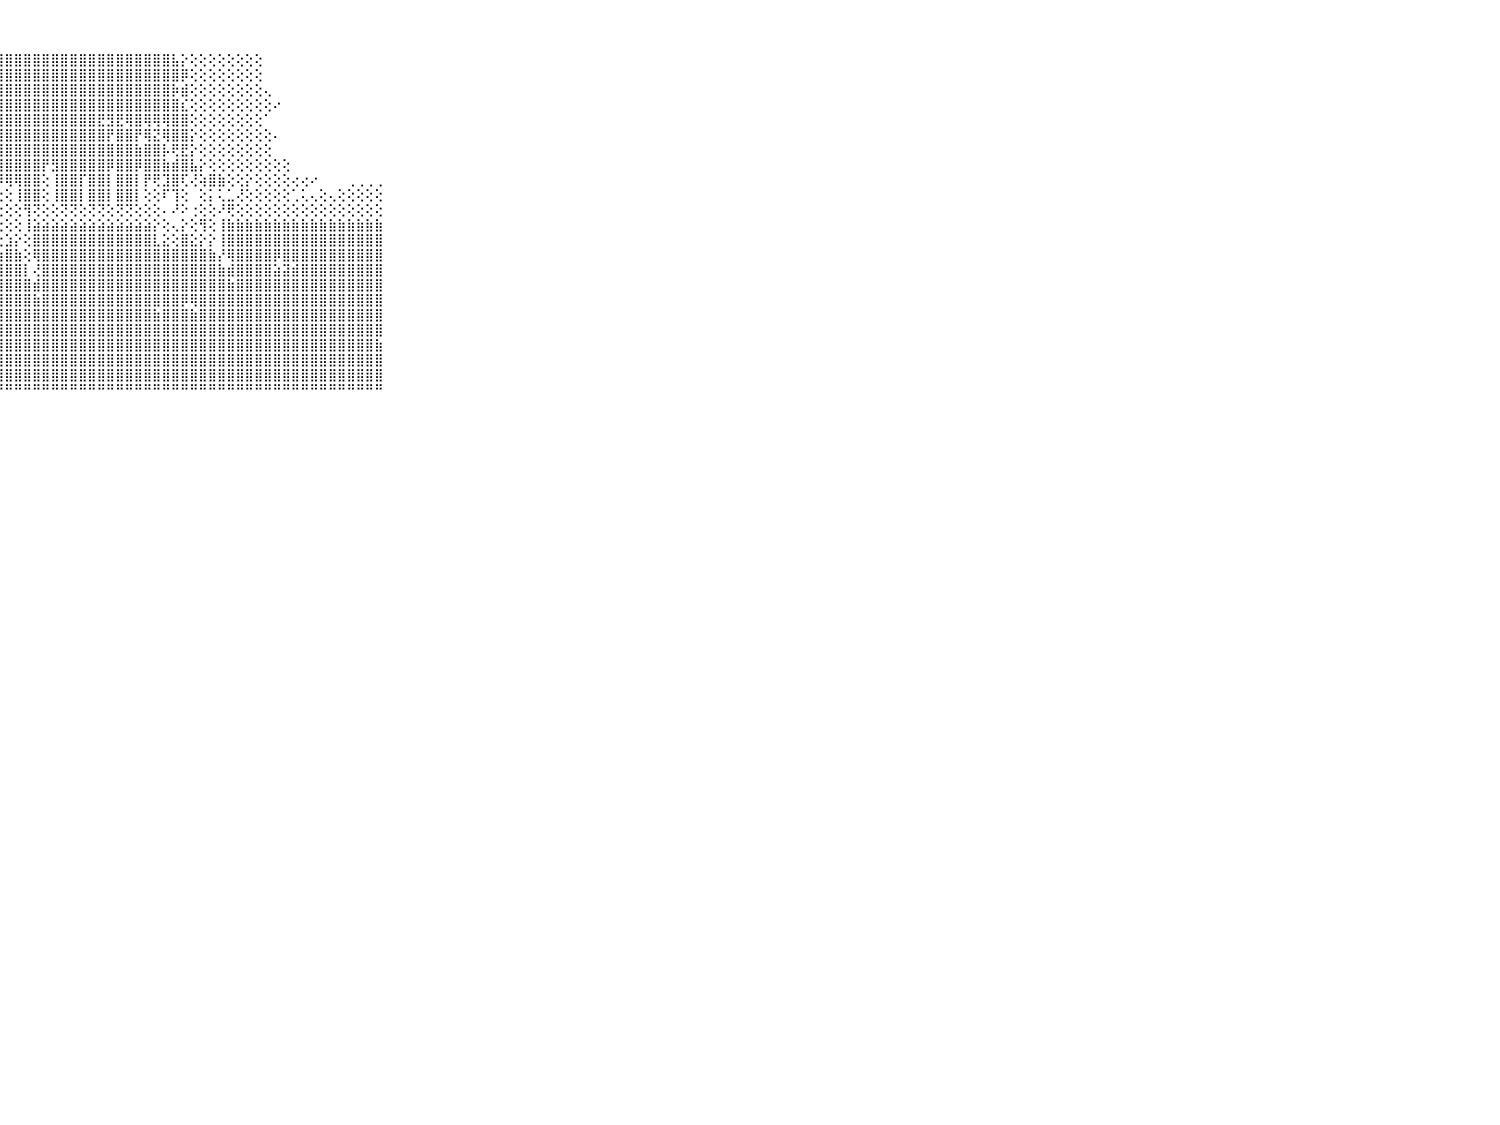

⠀⠀⠀⠀⠀⠀⠀⠀⠀⠀⠀⣿⣿⣿⣿⣿⣿⣿⣿⣿⣿⣿⣿⣿⣿⣿⣿⣿⣿⣿⣿⣿⣿⣿⣿⣿⣿⣿⣿⣿⣿⣿⣿⣿⣿⣿⣧⡕⢕⢕⢕⢕⢕⢕⢕⢕⠀⠀⠀⠀⠀⠀⠀⠀⠀⠀⠀⠀⠀⠀⠀⠀⠀⠀⠀⠀⠀⠀⠀⠀⠀
⠀⠀⠀⠀⠀⠀⠀⠀⠀⠀⠀⣿⣿⣿⣿⣿⣿⣿⣿⣿⣿⣿⣿⣿⣿⣿⣿⣿⣿⣿⣿⣿⣿⣿⣿⣿⣿⣿⣿⣿⣿⣿⣿⣿⣿⣿⣿⡿⢕⢕⢕⢕⢕⢕⢕⢕⠀⠀⠀⠀⠀⠀⠀⠀⠀⠀⠀⠀⠀⠀⠀⠀⠀⠀⠀⠀⠀⠀⠀⠀⠀
⠀⠀⠀⠀⠀⠀⠀⠀⠀⠀⠀⣿⣿⣿⣿⣿⣿⣿⣿⣿⣿⣿⣿⣿⣿⣿⣿⣿⣿⣿⣿⣿⣿⣿⣿⣿⣿⣿⣿⣿⣿⣿⣿⣿⣿⣿⡷⣾⢕⢕⢕⢕⢕⢕⢕⢕⢄⠀⠀⠀⠀⠀⠀⠀⠀⠀⠀⠀⠀⠀⠀⠀⠀⠀⠀⠀⠀⠀⠀⠀⠀
⠀⠀⠀⠀⠀⠀⠀⠀⠀⠀⠀⢿⣿⣿⣿⣿⣿⣿⣿⣿⣿⣿⣿⣿⣿⣿⣿⣿⣿⣿⣿⣿⣿⣿⣿⣿⣿⣿⣿⣿⣿⣿⣿⣿⣿⣿⣿⣎⢕⢕⢕⢕⢕⢕⢕⢕⢕⠔⠀⠀⠀⠀⠀⠀⠀⠀⠀⠀⠀⠀⠀⠀⠀⠀⠀⠀⠀⠀⠀⠀⠀
⠀⠀⠀⠀⠀⠀⠀⠀⠀⠀⠀⣿⣿⣿⣻⣿⣿⣿⣿⣿⣿⣿⣿⣿⣿⣿⣿⣿⣿⣿⣿⣿⣿⣿⣿⣿⣿⣿⣟⣻⣟⢿⣿⢿⢿⢿⣿⣿⢕⢕⢕⢕⢕⢕⢕⢕⠁⠀⠀⠀⠀⠀⠀⠀⠀⠀⠀⠀⠀⠀⠀⠀⠀⠀⠀⠀⠀⠀⠀⠀⠀
⠀⠀⠀⠀⠀⠀⠀⠀⠀⠀⠀⣿⣿⣿⣿⣿⣿⣿⣿⣿⣿⣿⣿⣿⣿⣿⣿⣿⣿⣿⣿⣿⣿⣿⣿⣿⣿⣿⣿⡟⣿⣿⡟⢿⣝⢿⣿⣿⡕⢕⢕⢕⢕⢕⢕⢕⢕⠄⠀⠀⠀⠀⠀⠀⠀⠀⠀⠀⠀⠀⠀⠀⠀⠀⠀⠀⠀⠀⠀⠀⠀
⠀⠀⠀⠀⠀⠀⠀⠀⠀⠀⠀⣿⣿⣿⣿⣿⣿⣿⣿⣿⣿⣿⣿⣿⣿⣿⣿⣿⣿⣿⣿⣿⣿⣿⣿⣿⣿⣿⣿⣿⣿⣿⣷⣿⣿⡧⢟⣟⡕⢕⢕⢕⢕⢕⢕⢕⢕⠀⠀⠀⠀⠀⠀⠀⠀⠀⠀⠀⠀⠀⠀⠀⠀⠀⠀⠀⠀⠀⠀⠀⠀
⠀⠀⠀⠀⠀⠀⠀⠀⠀⠀⠀⣿⣿⣿⡿⣿⣿⣿⣿⢟⣸⣿⣿⣿⣿⣿⣿⣿⣿⣿⣿⣿⡟⣻⣿⣿⣿⣿⣿⡿⣿⣿⡿⣿⣿⣷⣾⣿⣧⡕⢕⢕⢕⢕⢕⢕⢕⢕⢕⠀⠀⠀⠀⠀⠀⠀⠀⠀⠀⠀⠀⠀⠀⠀⠀⠀⠀⠀⠀⠀⠀
⠀⠀⠀⠀⠀⠀⠀⠀⠀⠀⠀⣿⣿⣿⡇⣿⣿⣿⣿⢕⢜⣿⣿⣿⡇⣿⣿⡿⢿⢿⣿⣿⢕⢸⣿⣿⡏⣿⣿⡇⣿⣿⡇⡟⢟⣹⣿⢏⢜⢵⣿⣷⢕⢕⡕⢕⢕⢕⢕⢔⢔⠔⠀⠀⠀⢀⢀⢀⢀⠀⠀⠀⠀⠀⠀⠀⠀⠀⠀⠀⠀
⠀⠀⠀⠀⠀⠀⠀⠀⠀⠀⠀⣿⣿⣿⡇⣺⣿⣿⣿⢕⢕⣿⣿⣿⡇⣿⡏⢕⢕⢸⣿⣿⢕⢸⣿⣿⡇⣿⣿⡇⣿⣿⡇⢕⢕⠏⢹⢕⠀⢕⡅⢅⣁⢜⢕⢕⢕⢕⢕⢁⢅⢄⢕⢄⢕⢕⢕⢕⢕⠀⠀⠀⠀⠀⠀⠀⠀⠀⠀⠀⠀
⠀⠀⠀⠀⠀⠀⠀⠀⠀⠀⠀⢝⢝⢝⢕⢜⢝⢟⢏⢕⢕⢝⢏⢟⢕⢝⣱⢕⢕⢕⢻⢝⢕⢕⢝⢝⢕⢝⢝⢕⢝⢝⢕⢕⢕⠄⠜⠕⢐⢕⢕⠜⢟⢕⢕⢕⢕⢕⢕⢕⢕⢕⢕⢕⢕⢕⢕⢕⢕⠀⠀⠀⠀⠀⠀⠀⠀⠀⠀⠀⠀
⠀⠀⠀⠀⠀⠀⠀⠀⠀⠀⠀⣵⣵⣵⣵⣵⣵⣵⣵⣵⣵⣵⣵⣵⣵⣵⣯⢕⢕⢕⢸⣵⣵⣵⣵⣵⣵⣵⣵⣵⣵⣵⣵⣵⡕⢕⢄⡕⢕⢻⢕⢸⣷⣷⣷⣷⣷⣷⣷⣷⣷⣷⣷⣷⣷⣷⣷⣷⣷⠀⠀⠀⠀⠀⠀⠀⠀⠀⠀⠀⠀
⠀⠀⠀⠀⠀⠀⠀⠀⠀⠀⠀⣿⣿⣿⣿⣿⣿⣿⣿⣿⣿⣿⣿⣿⣿⣿⡟⢕⣱⡕⢕⣿⣿⣿⣿⣿⣿⣿⣿⣿⣿⣿⣿⣿⣇⣕⢕⣿⣕⡕⡕⢸⣿⣿⣿⣿⣿⣿⣿⣿⣿⣿⣿⣿⣿⣿⣿⣿⣿⠀⠀⠀⠀⠀⠀⠀⠀⠀⠀⠀⠀
⠀⠀⠀⠀⠀⠀⠀⠀⠀⠀⠀⣿⣿⣿⣿⣿⣿⣿⣿⣿⣿⣿⣿⣿⣿⣿⡇⢱⣿⣷⢕⢿⣿⣿⣿⣿⣿⣿⣿⣿⣿⣿⣿⣿⣿⣿⣿⣿⣿⣿⣷⡜⢿⣿⣿⣿⣿⡿⣿⣿⣿⣿⣿⣿⣿⣿⣿⣿⣿⠀⠀⠀⠀⠀⠀⠀⠀⠀⠀⠀⠀
⠀⠀⠀⠀⠀⠀⠀⠀⠀⠀⠀⣿⣿⣿⣿⣿⣿⣿⣿⣿⣿⣿⣿⣿⣿⣿⢕⣾⣿⣿⡇⢜⣿⣿⣿⣿⣿⣿⣿⣿⣿⣿⣿⣿⣿⣿⣿⣿⣿⣿⣿⣷⣾⣿⣿⣿⣿⣵⣽⣾⣿⣿⣿⣿⣿⣿⣿⣿⣿⠀⠀⠀⠀⠀⠀⠀⠀⠀⠀⠀⠀
⠀⠀⠀⠀⠀⠀⠀⠀⠀⠀⠀⣿⣿⣿⣿⣿⣿⣿⣿⣿⣿⣿⣿⣿⣿⣯⣵⣿⣿⣿⣿⣾⣿⣿⣿⣿⣿⣿⣿⣿⣿⣿⣿⣿⣿⣿⣿⣿⣿⣿⣿⣿⣷⣿⣿⣿⣿⣿⣿⣿⣿⣿⣿⣿⣿⣿⣿⣿⣿⠀⠀⠀⠀⠀⠀⠀⠀⠀⠀⠀⠀
⠀⠀⠀⠀⠀⠀⠀⠀⠀⠀⠀⣿⣿⣿⣿⣿⣿⣿⣿⣿⣿⣿⣿⣿⣿⣯⣿⣿⣿⣿⣿⣷⣿⣿⣿⣿⣿⣿⣿⣿⣿⣿⣿⣿⣿⣿⣿⡿⢿⣿⣿⣿⣿⣿⣿⣿⣿⣿⣿⣿⣿⣿⣿⣿⣿⣿⣿⣿⣿⠀⠀⠀⠀⠀⠀⠀⠀⠀⠀⠀⠀
⠀⠀⠀⠀⠀⠀⠀⠀⠀⠀⠀⣿⣿⣿⣿⣿⣿⣿⣿⣿⣿⣿⣿⣿⣿⣿⣿⣿⣿⣿⣿⣿⣿⣿⣿⣿⣿⣿⣿⣿⣿⣿⣿⣿⣷⣿⣿⣿⣷⣿⣿⣿⣿⣿⣿⣿⣿⣿⣿⣿⣿⣿⣿⣿⣿⣿⣿⣿⣿⠀⠀⠀⠀⠀⠀⠀⠀⠀⠀⠀⠀
⠀⠀⠀⠀⠀⠀⠀⠀⠀⠀⠀⣿⣿⣿⣿⣿⣿⣿⣿⣿⣿⣿⣿⣿⣿⣿⣿⣿⣿⣿⣿⣿⣿⣿⣿⣿⣿⣿⣿⣿⣿⣿⣿⣿⣿⣿⣿⣿⣿⣿⣿⣿⣿⣿⣿⣿⣿⣿⣿⣿⣿⣿⣿⣿⣿⣿⣿⣿⣿⠀⠀⠀⠀⠀⠀⠀⠀⠀⠀⠀⠀
⠀⠀⠀⠀⠀⠀⠀⠀⠀⠀⠀⣿⣿⣿⣿⣿⣿⣿⣿⣿⣿⣿⣿⣿⣿⣿⣿⣿⣿⣿⣿⣿⣿⣿⣿⣿⣿⣿⣿⣿⣿⣿⣿⣿⣿⣿⣿⣿⣿⣿⣿⣿⣿⣿⣿⣿⣿⣿⣿⣿⣿⣿⣿⣿⣿⣿⣿⣿⣷⠀⠀⠀⠀⠀⠀⠀⠀⠀⠀⠀⠀
⠀⠀⠀⠀⠀⠀⠀⠀⠀⠀⠀⣿⣿⣿⣿⣿⣿⣿⣿⣿⣿⣿⣿⣿⣿⣿⣿⣿⣿⣿⣿⣿⣿⣿⣿⣿⣿⣿⣿⣿⣿⣿⣿⣿⣿⣿⣿⣿⣿⣿⣿⣿⣿⣿⣿⣿⣿⣿⣿⣿⣿⣿⣿⣿⣿⣿⣿⣿⣿⠀⠀⠀⠀⠀⠀⠀⠀⠀⠀⠀⠀
⠀⠀⠀⠀⠀⠀⠀⠀⠀⠀⠀⣿⣿⣿⣿⣿⣿⣿⣿⣿⣿⣿⣿⣿⣿⣿⣿⣿⣿⣿⣿⣿⣿⣿⣿⣿⣿⣿⣿⣿⣿⣿⣿⣿⣿⣿⣿⣿⣿⣿⣿⣿⣿⣿⣿⣿⣿⣿⣿⣿⣿⣿⣿⣿⣿⣿⣿⣿⣿⠀⠀⠀⠀⠀⠀⠀⠀⠀⠀⠀⠀
⠀⠀⠀⠀⠀⠀⠀⠀⠀⠀⠀⠛⠛⠛⠛⠛⠛⠛⠛⠛⠛⠛⠛⠛⠛⠛⠛⠛⠛⠛⠛⠛⠛⠛⠛⠛⠛⠛⠛⠛⠛⠛⠛⠛⠛⠛⠛⠛⠛⠛⠛⠛⠛⠛⠛⠛⠛⠛⠛⠛⠛⠛⠛⠛⠛⠛⠛⠛⠛⠀⠀⠀⠀⠀⠀⠀⠀⠀⠀⠀⠀